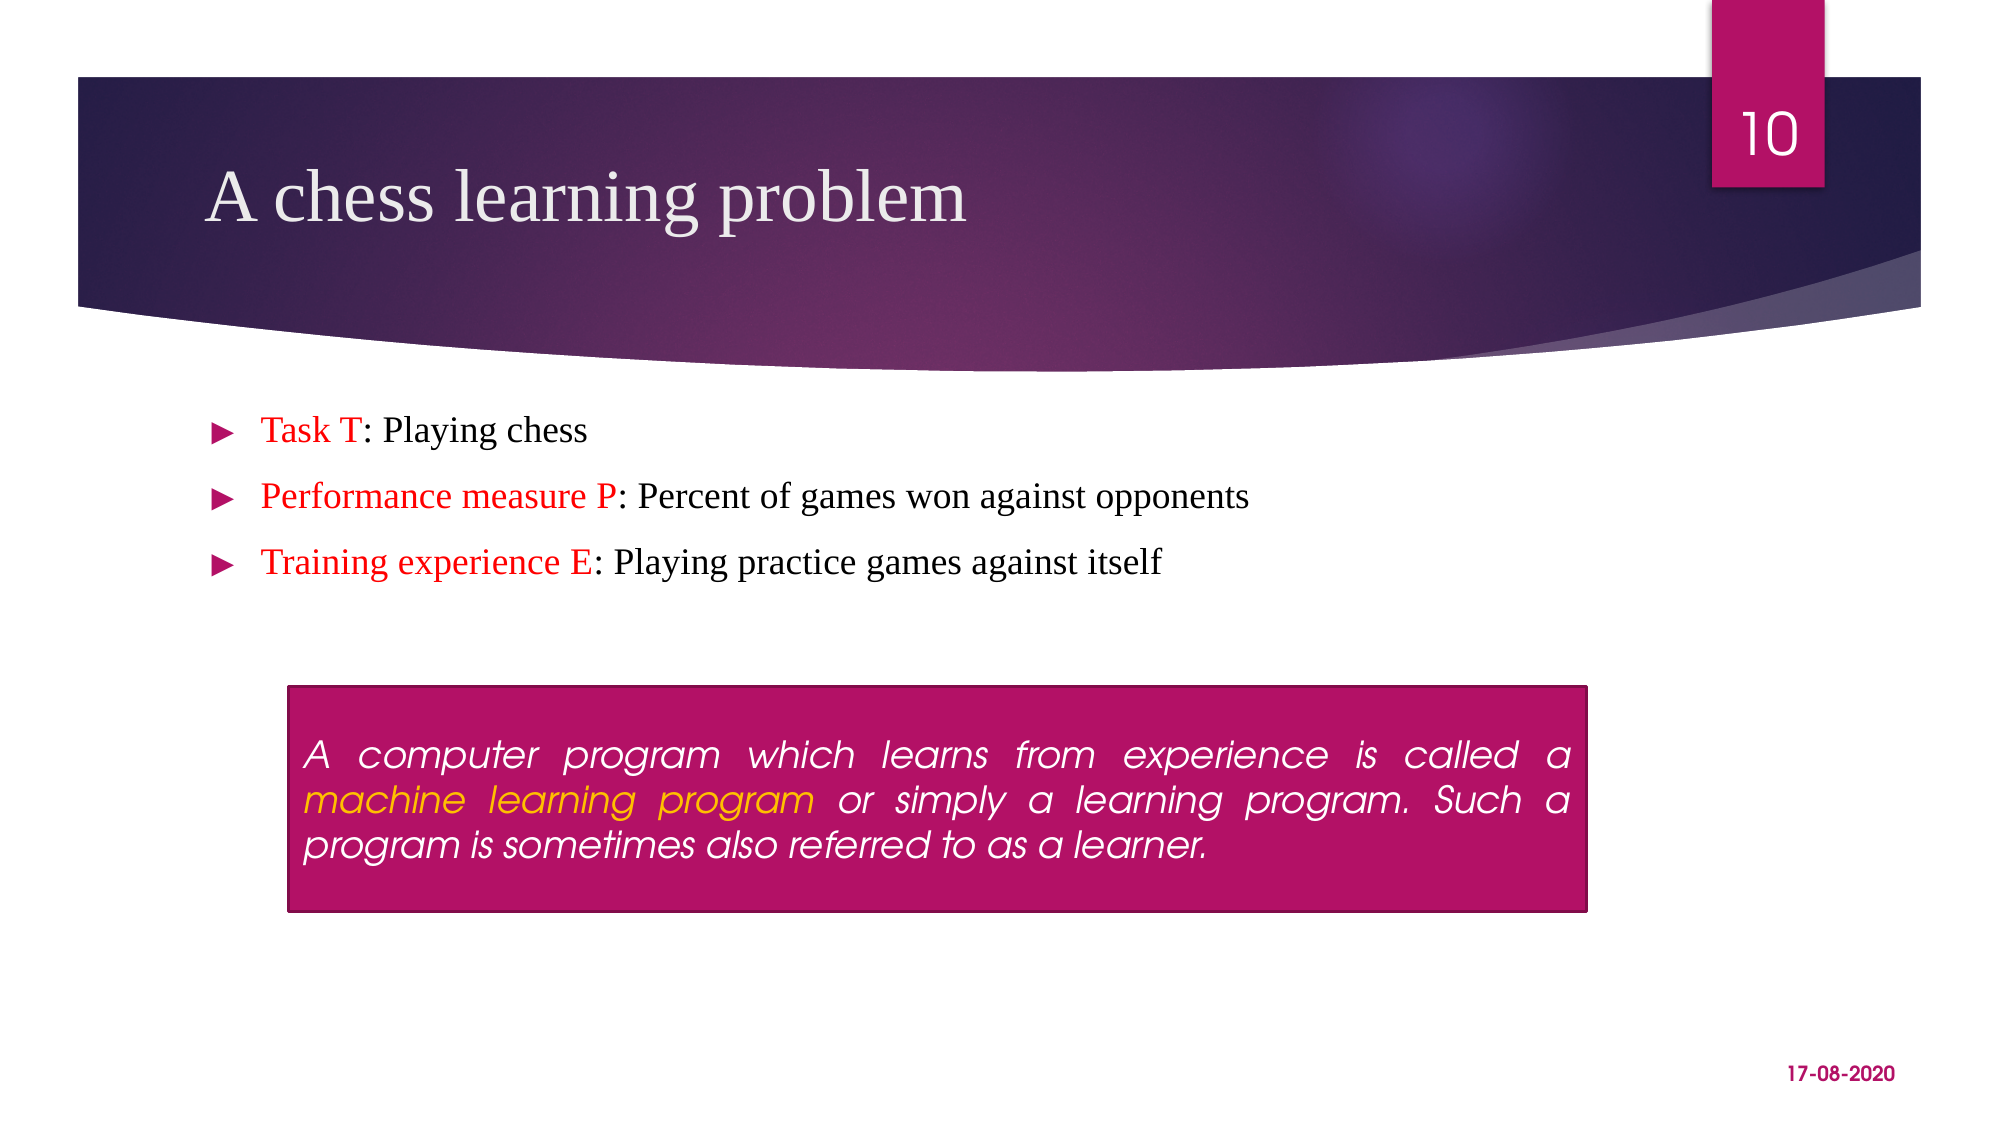

10
# A chess learning problem
Task T: Playing chess
Performance measure P: Percent of games won against opponents
Training experience E: Playing practice games against itself

A computer program which learns from experience is called a machine learning program or simply a learning program. Such a program is sometimes also referred to as a learner.
17-08-2020